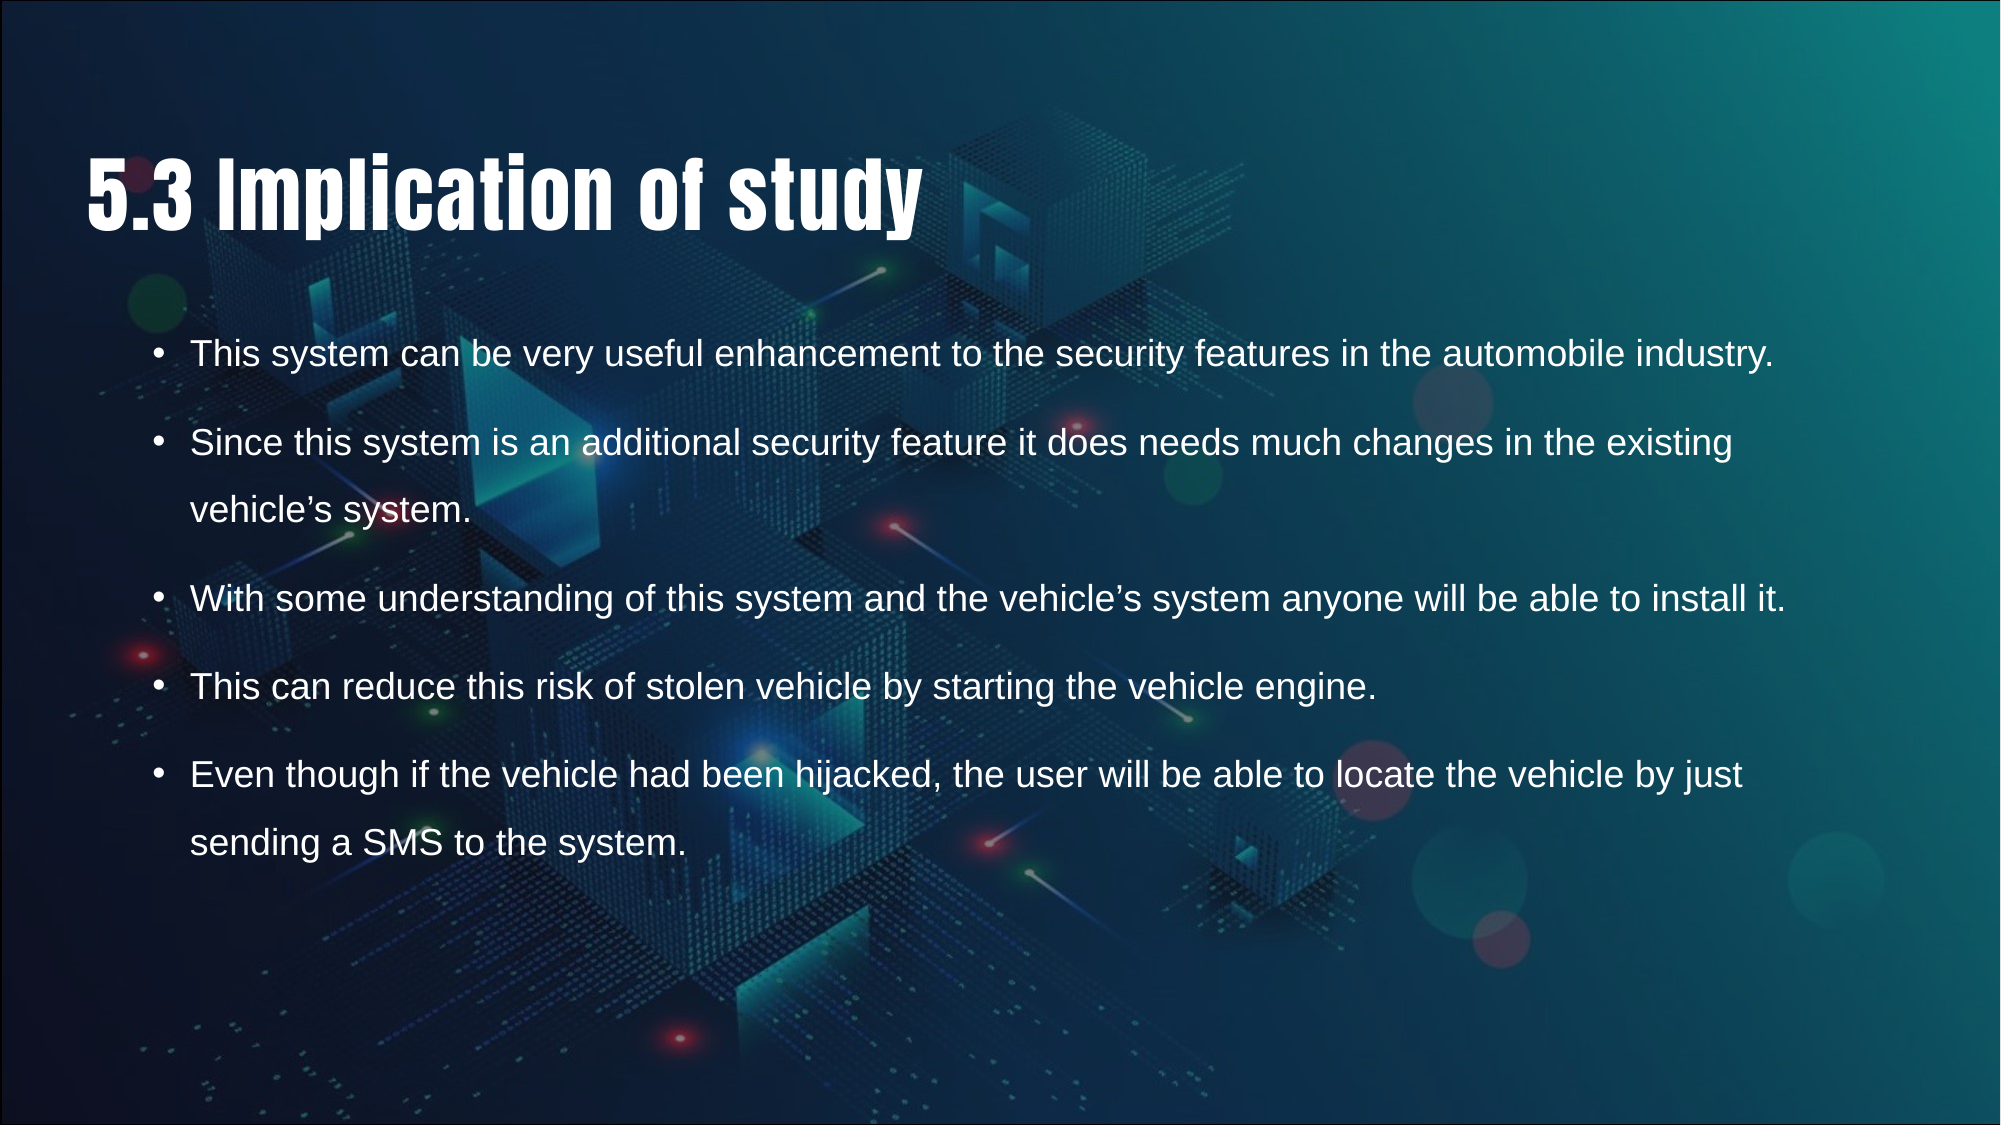

# 5.3 Implication of study
This system can be very useful enhancement to the security features in the automobile industry.
Since this system is an additional security feature it does needs much changes in the existing vehicle’s system.
With some understanding of this system and the vehicle’s system anyone will be able to install it.
This can reduce this risk of stolen vehicle by starting the vehicle engine.
Even though if the vehicle had been hijacked, the user will be able to locate the vehicle by just sending a SMS to the system.